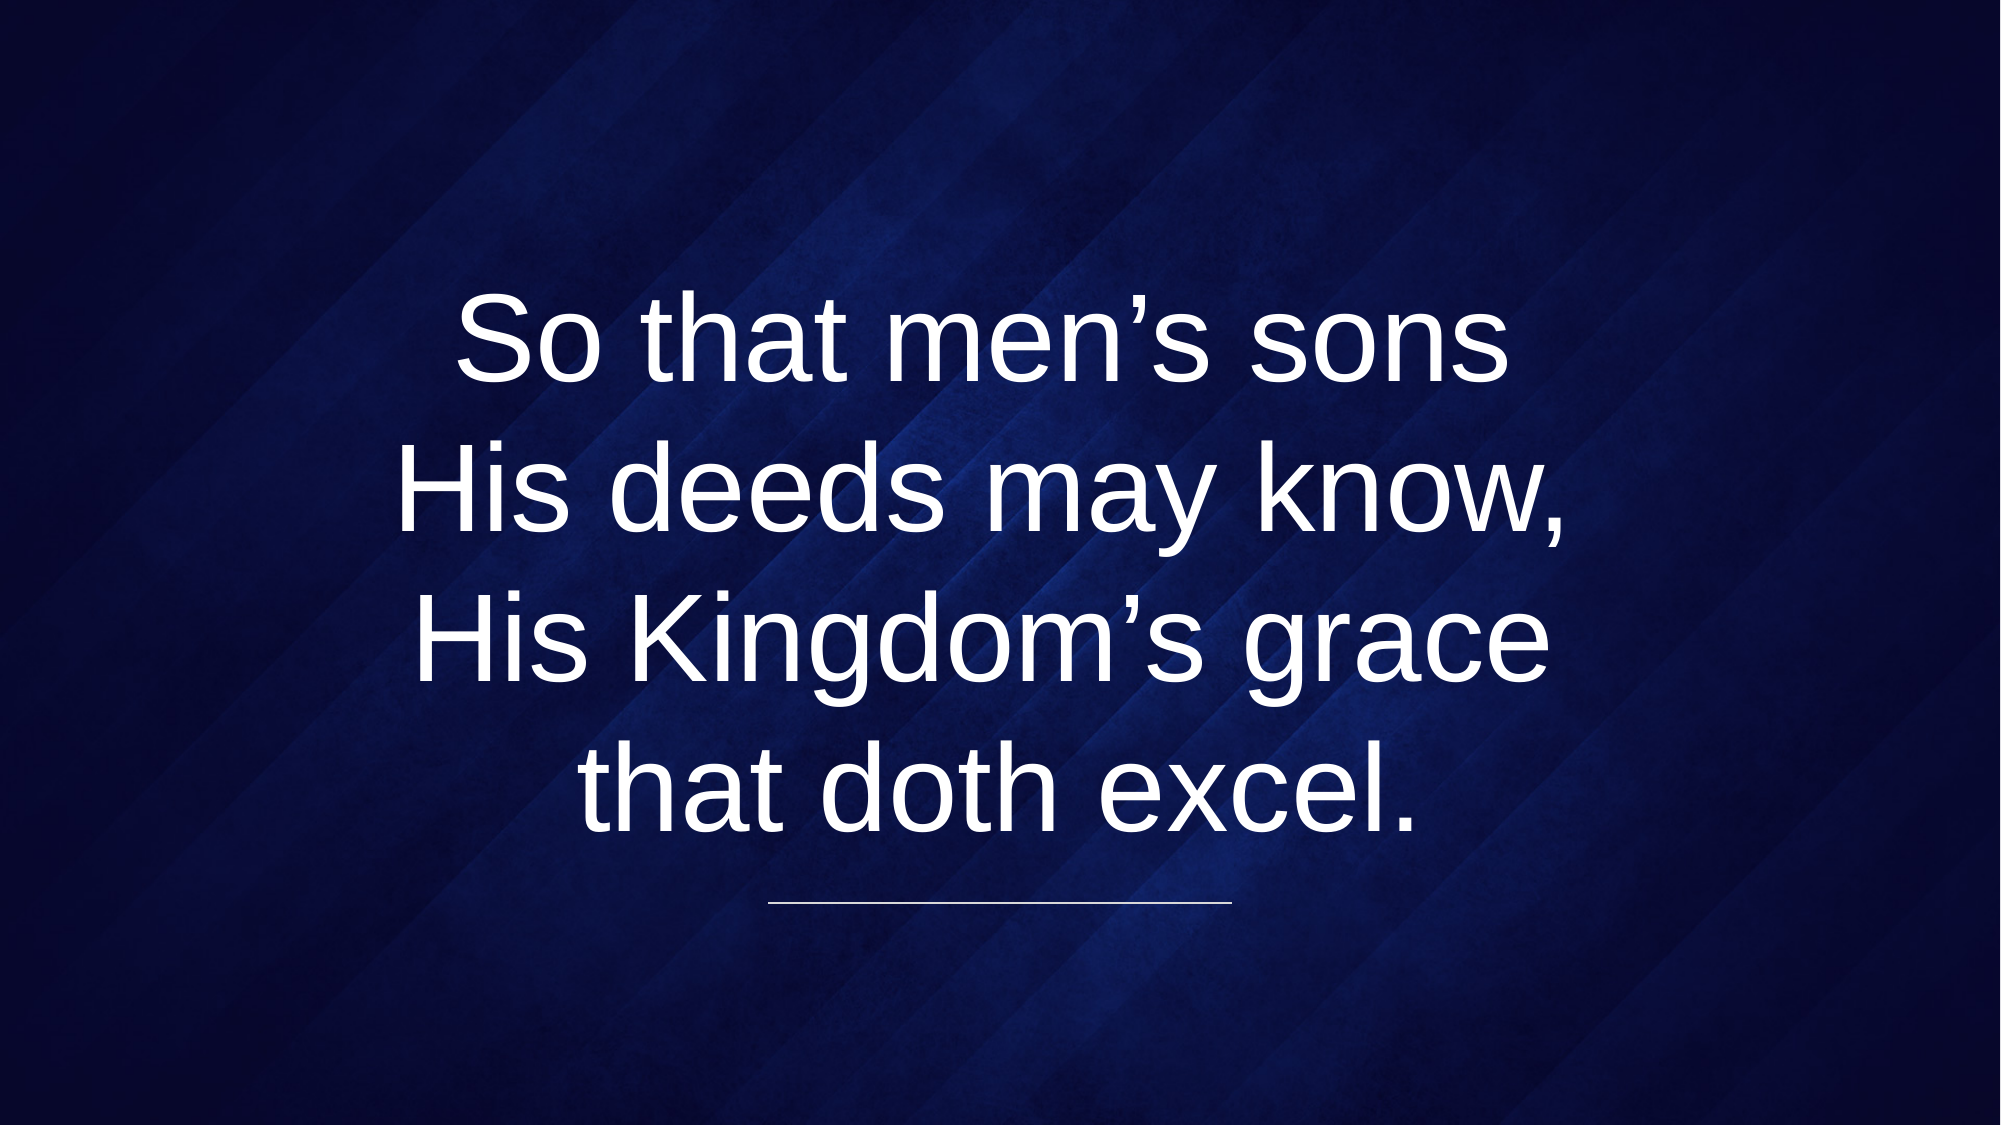

# So that men’s sons His deeds may know, His Kingdom’s grace that doth excel.